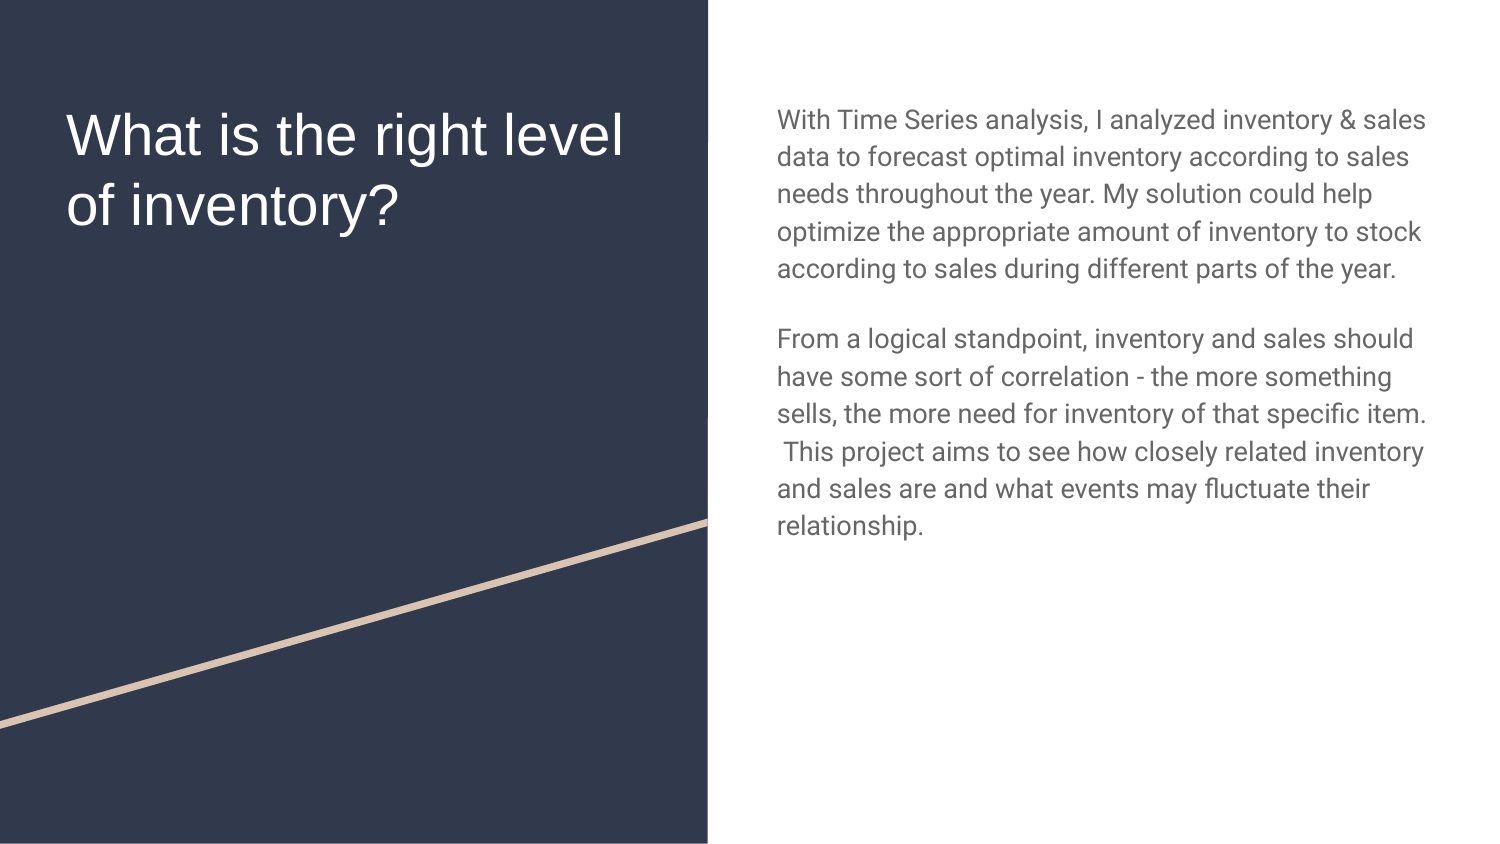

# What is the right level of inventory?
With Time Series analysis, I analyzed inventory & sales data to forecast optimal inventory according to sales needs throughout the year. My solution could help optimize the appropriate amount of inventory to stock according to sales during different parts of the year.
From a logical standpoint, inventory and sales should have some sort of correlation - the more something sells, the more need for inventory of that specific item.  This project aims to see how closely related inventory and sales are and what events may fluctuate their relationship.